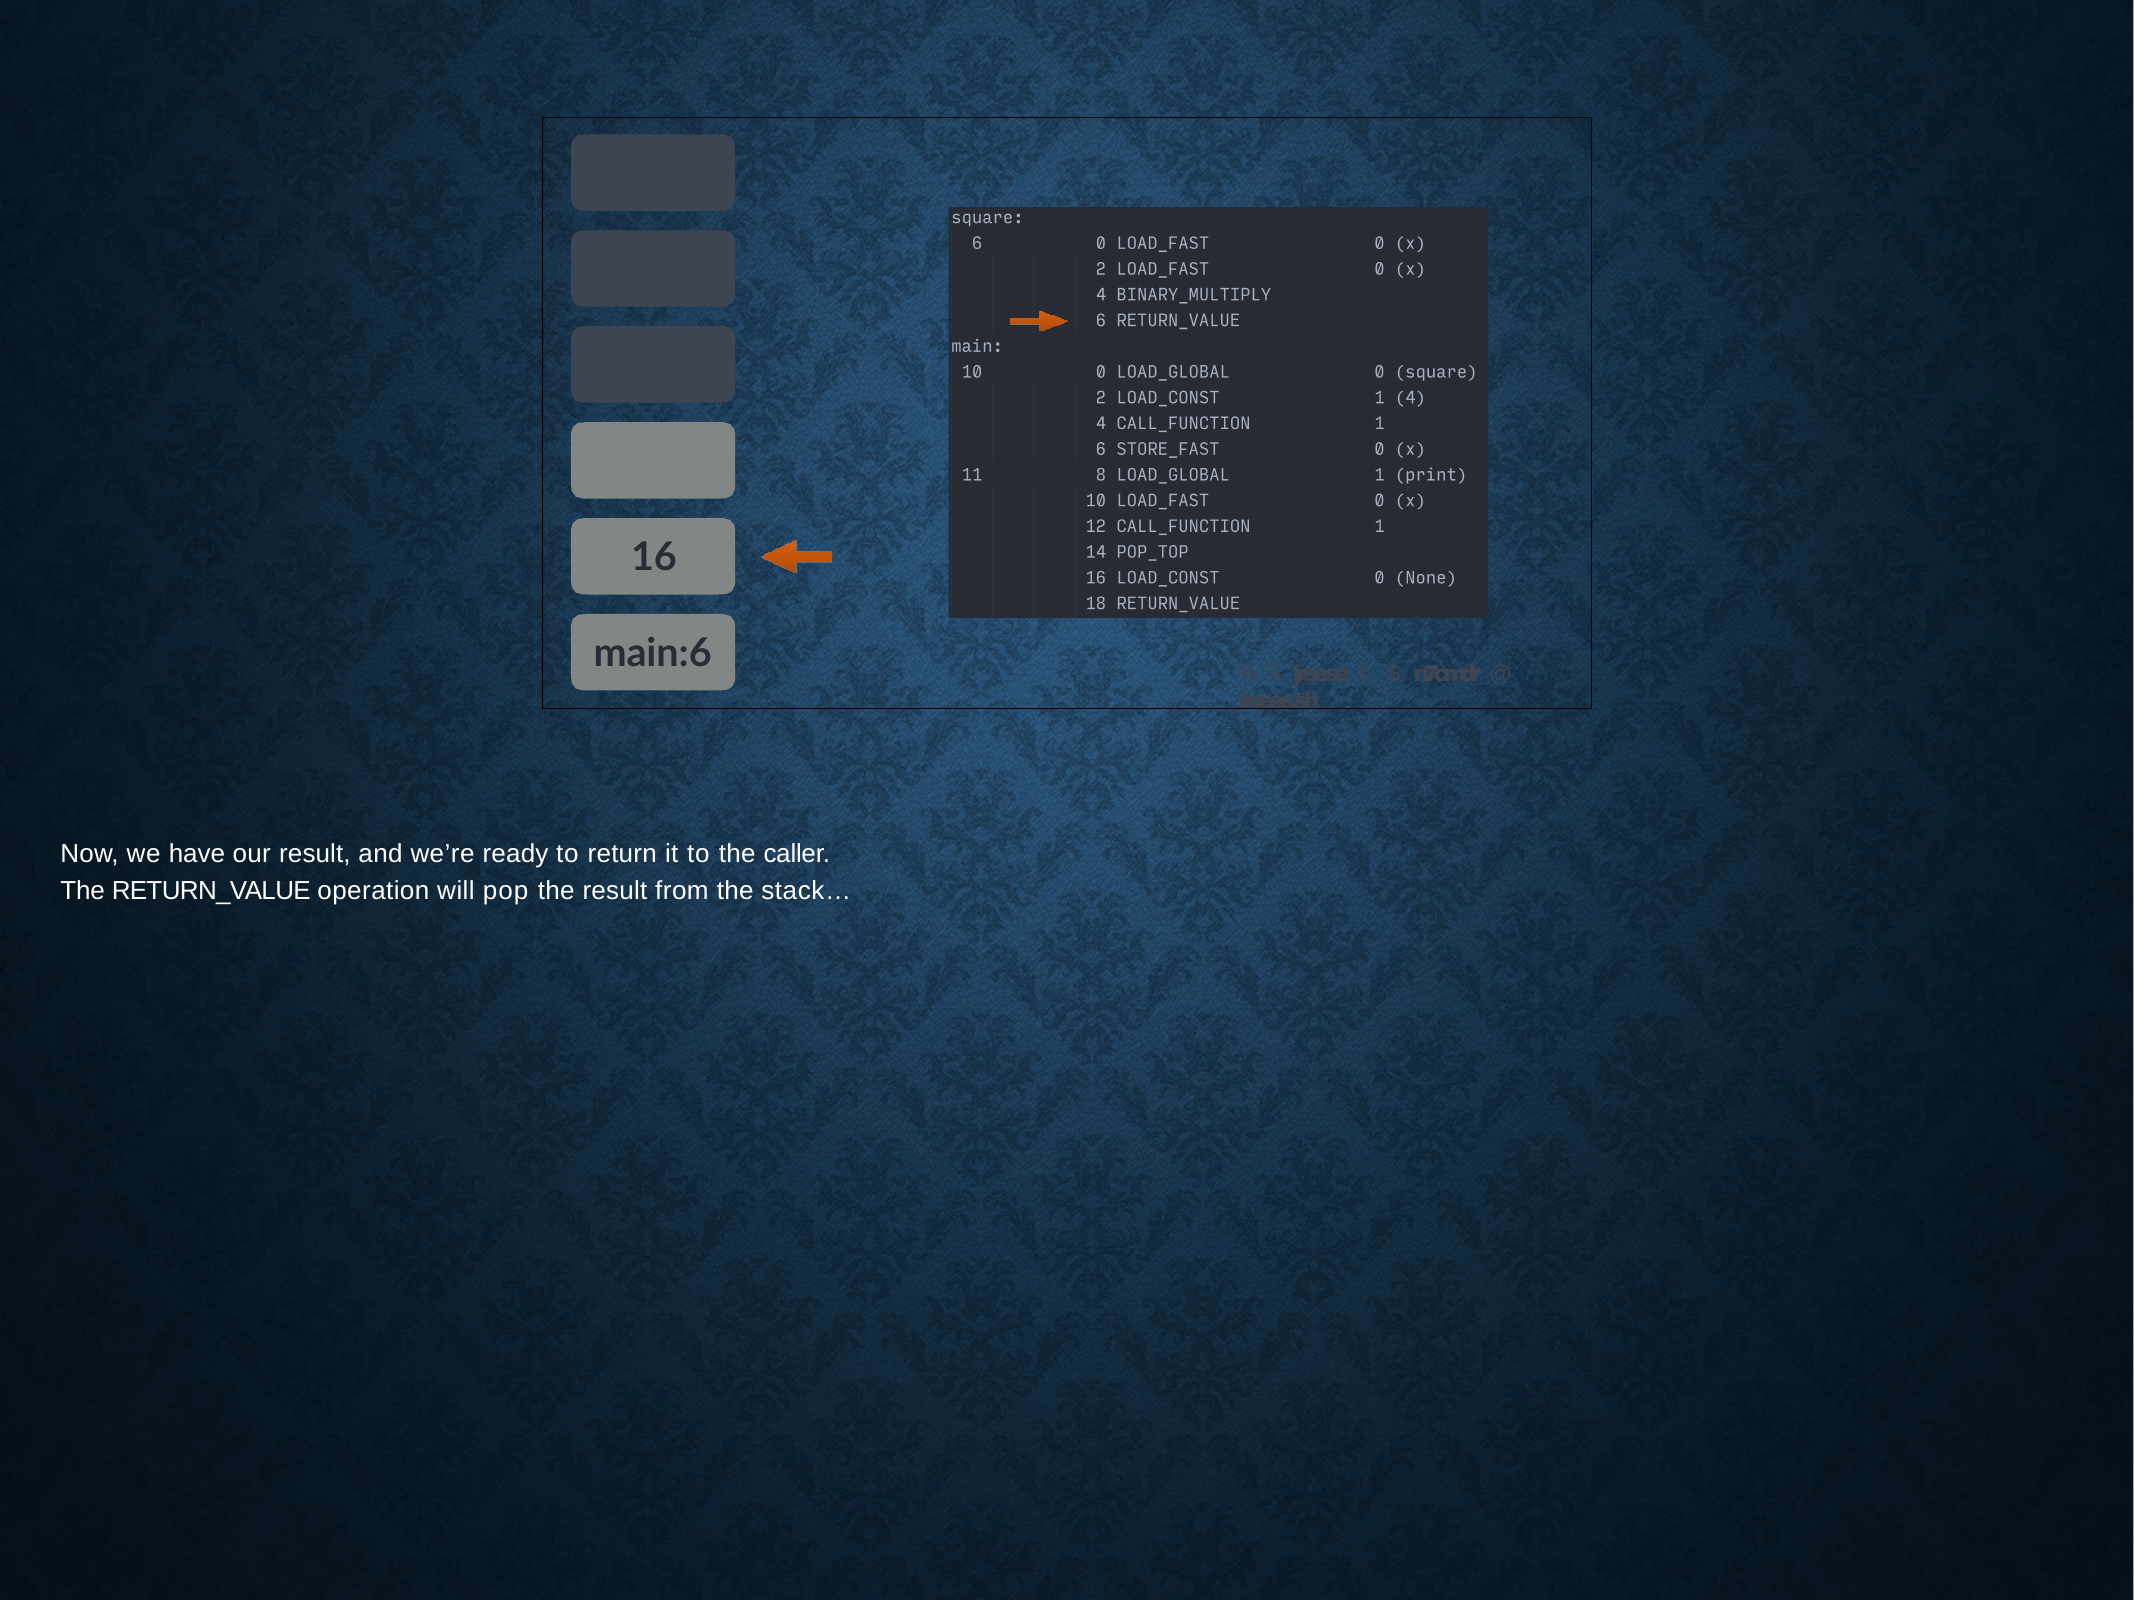

16

main:6
% Š jreese € $ n7cmdr @ jreese.sh
Now, we have our result, and we’re ready to return it to the caller.  The RETURN_VALUE operation will pop the result from the stack…